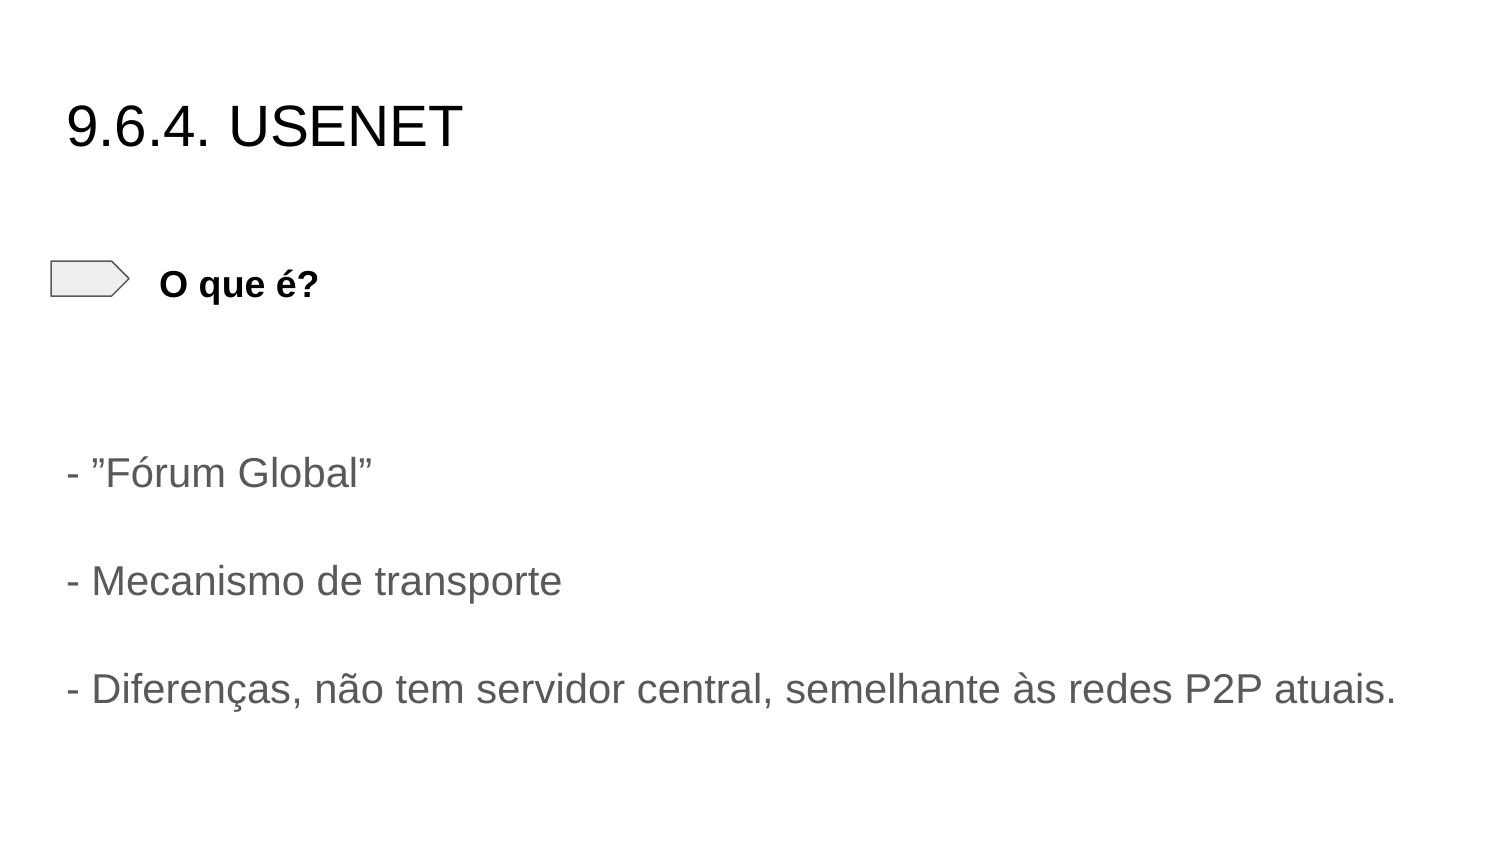

# 9.6.4. USENET

- ”Fórum Global”
- Mecanismo de transporte
- Diferenças, não tem servidor central, semelhante às redes P2P atuais.
O que é?